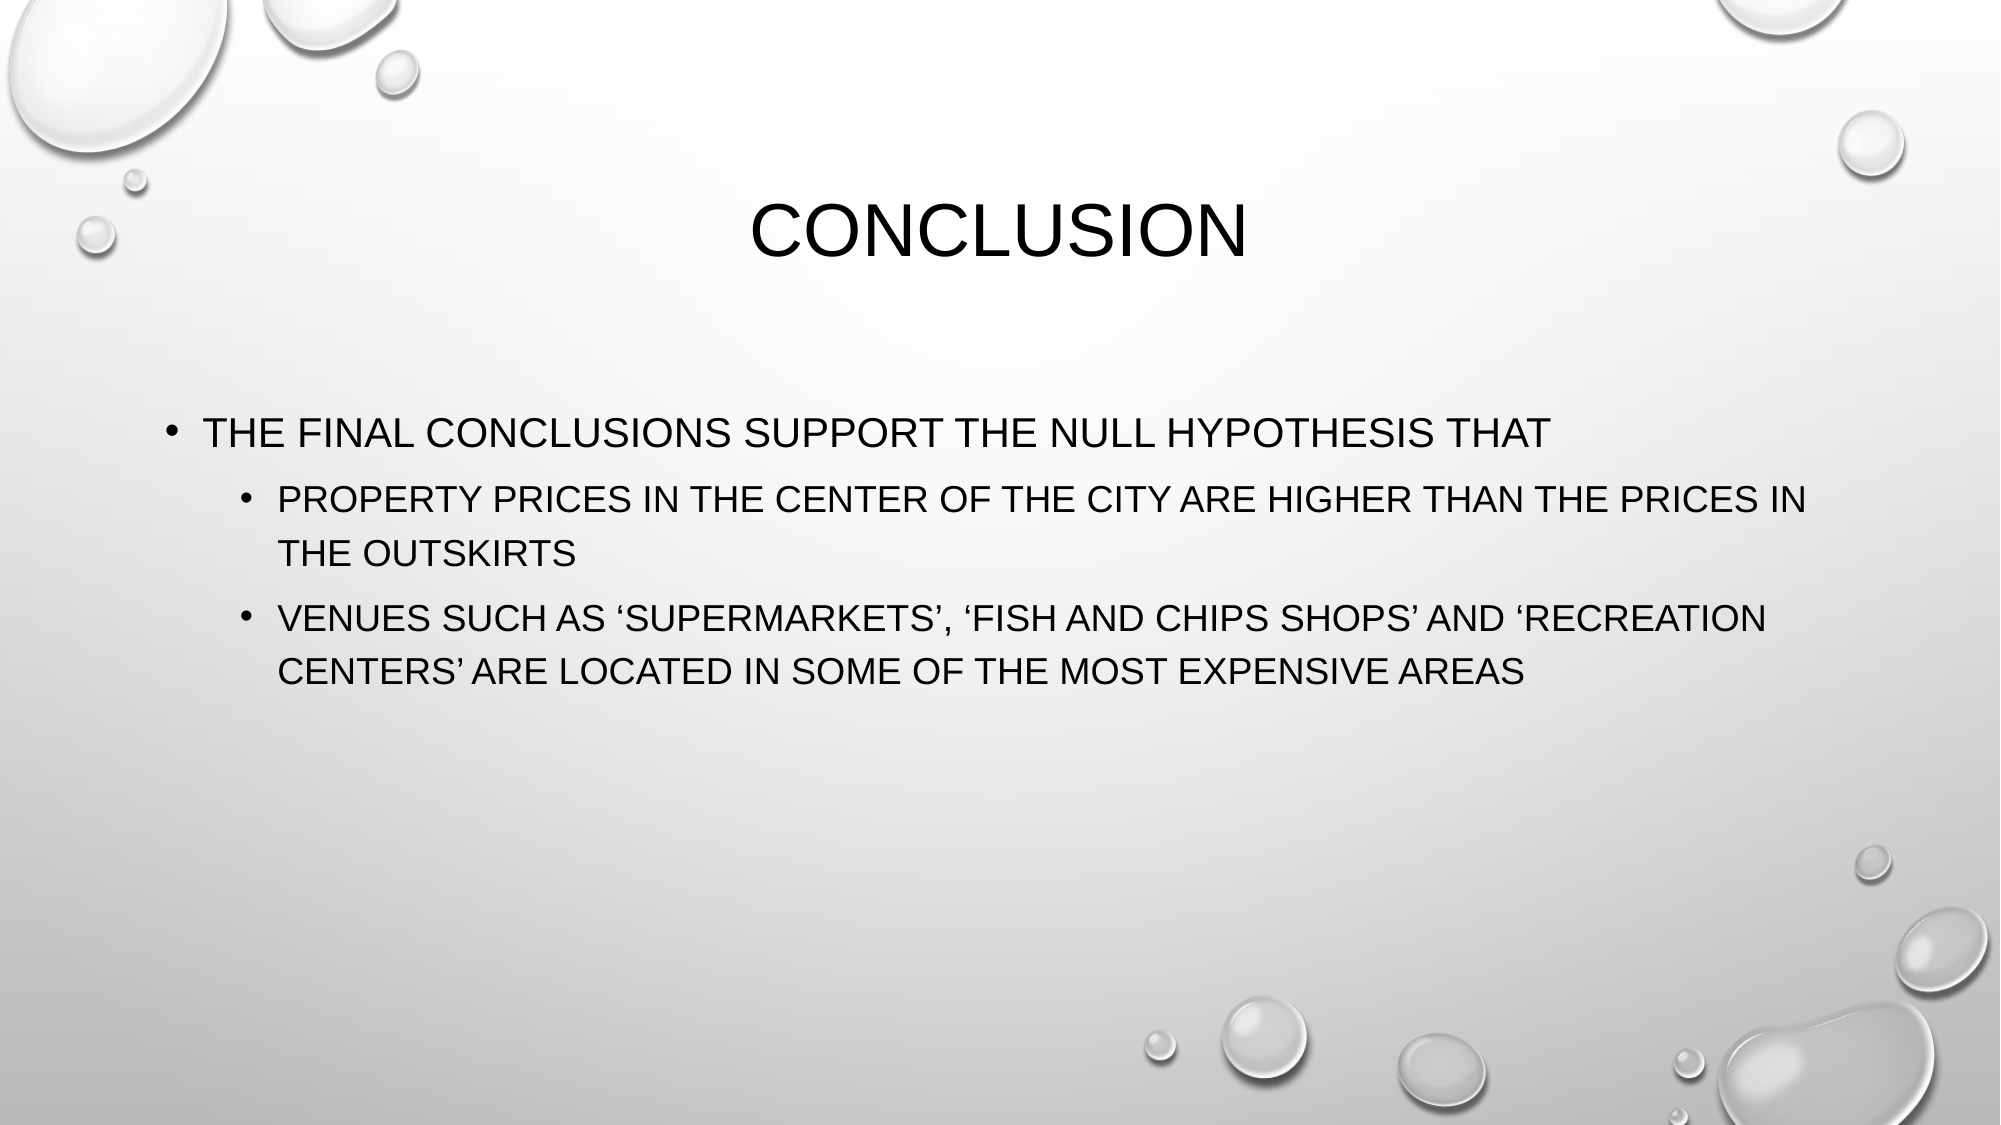

# Conclusion
The final conclusions support the null hypothesis that
Property prices in the center of the city are higher than the prices in the outskirts
Venues such as ‘supermarkets’, ‘fish and chips shops’ and ‘recreation centers’ are located in some of the most expensive areas